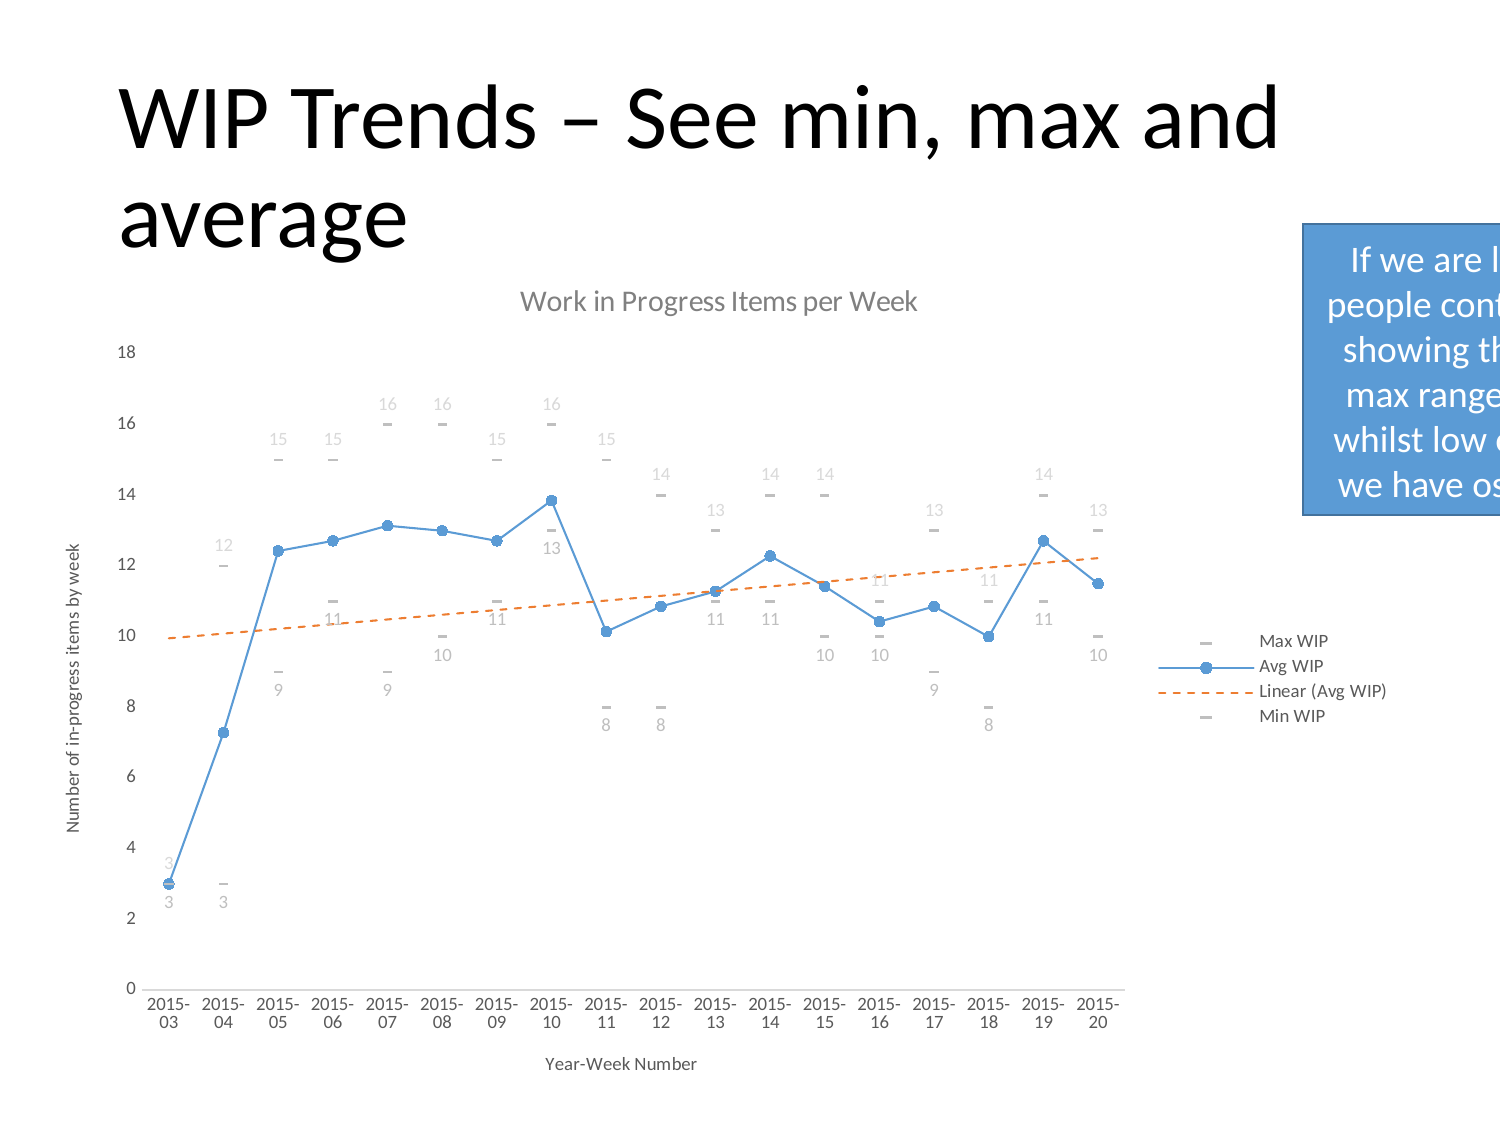

# WIP Trends – See min, max and average
If we are looking for people controlling WIP, showing the min and max range highlights whilst low on average, we have oscillations…

### Chart: Work in Progress Items per Week

| Category | Max WIP | Avg WIP | Min WIP |
|---|---|---|---|
| 2015-03 | 3.0 | 3.0 | 3.0 |
| 2015-04 | 12.0 | 7.285714285714286 | 3.0 |
| 2015-05 | 15.0 | 12.42857142857143 | 9.0 |
| 2015-06 | 15.0 | 12.71428571428571 | 11.0 |
| 2015-07 | 16.0 | 13.14285714285714 | 9.0 |
| 2015-08 | 16.0 | 13.0 | 10.0 |
| 2015-09 | 15.0 | 12.71428571428571 | 11.0 |
| 2015-10 | 16.0 | 13.85714285714286 | 13.0 |
| 2015-11 | 15.0 | 10.14285714285714 | 8.0 |
| 2015-12 | 14.0 | 10.85714285714286 | 8.0 |
| 2015-13 | 13.0 | 11.2857142857143 | 11.0 |
| 2015-14 | 14.0 | 12.2857142857143 | 11.0 |
| 2015-15 | 14.0 | 11.42857142857143 | 10.0 |
| 2015-16 | 11.0 | 10.42857142857143 | 10.0 |
| 2015-17 | 13.0 | 10.85714285714286 | 9.0 |
| 2015-18 | 11.0 | 10.0 | 8.0 |
| 2015-19 | 14.0 | 12.71428571428571 | 11.0 |
| 2015-20 | 13.0 | 11.5 | 10.0 |